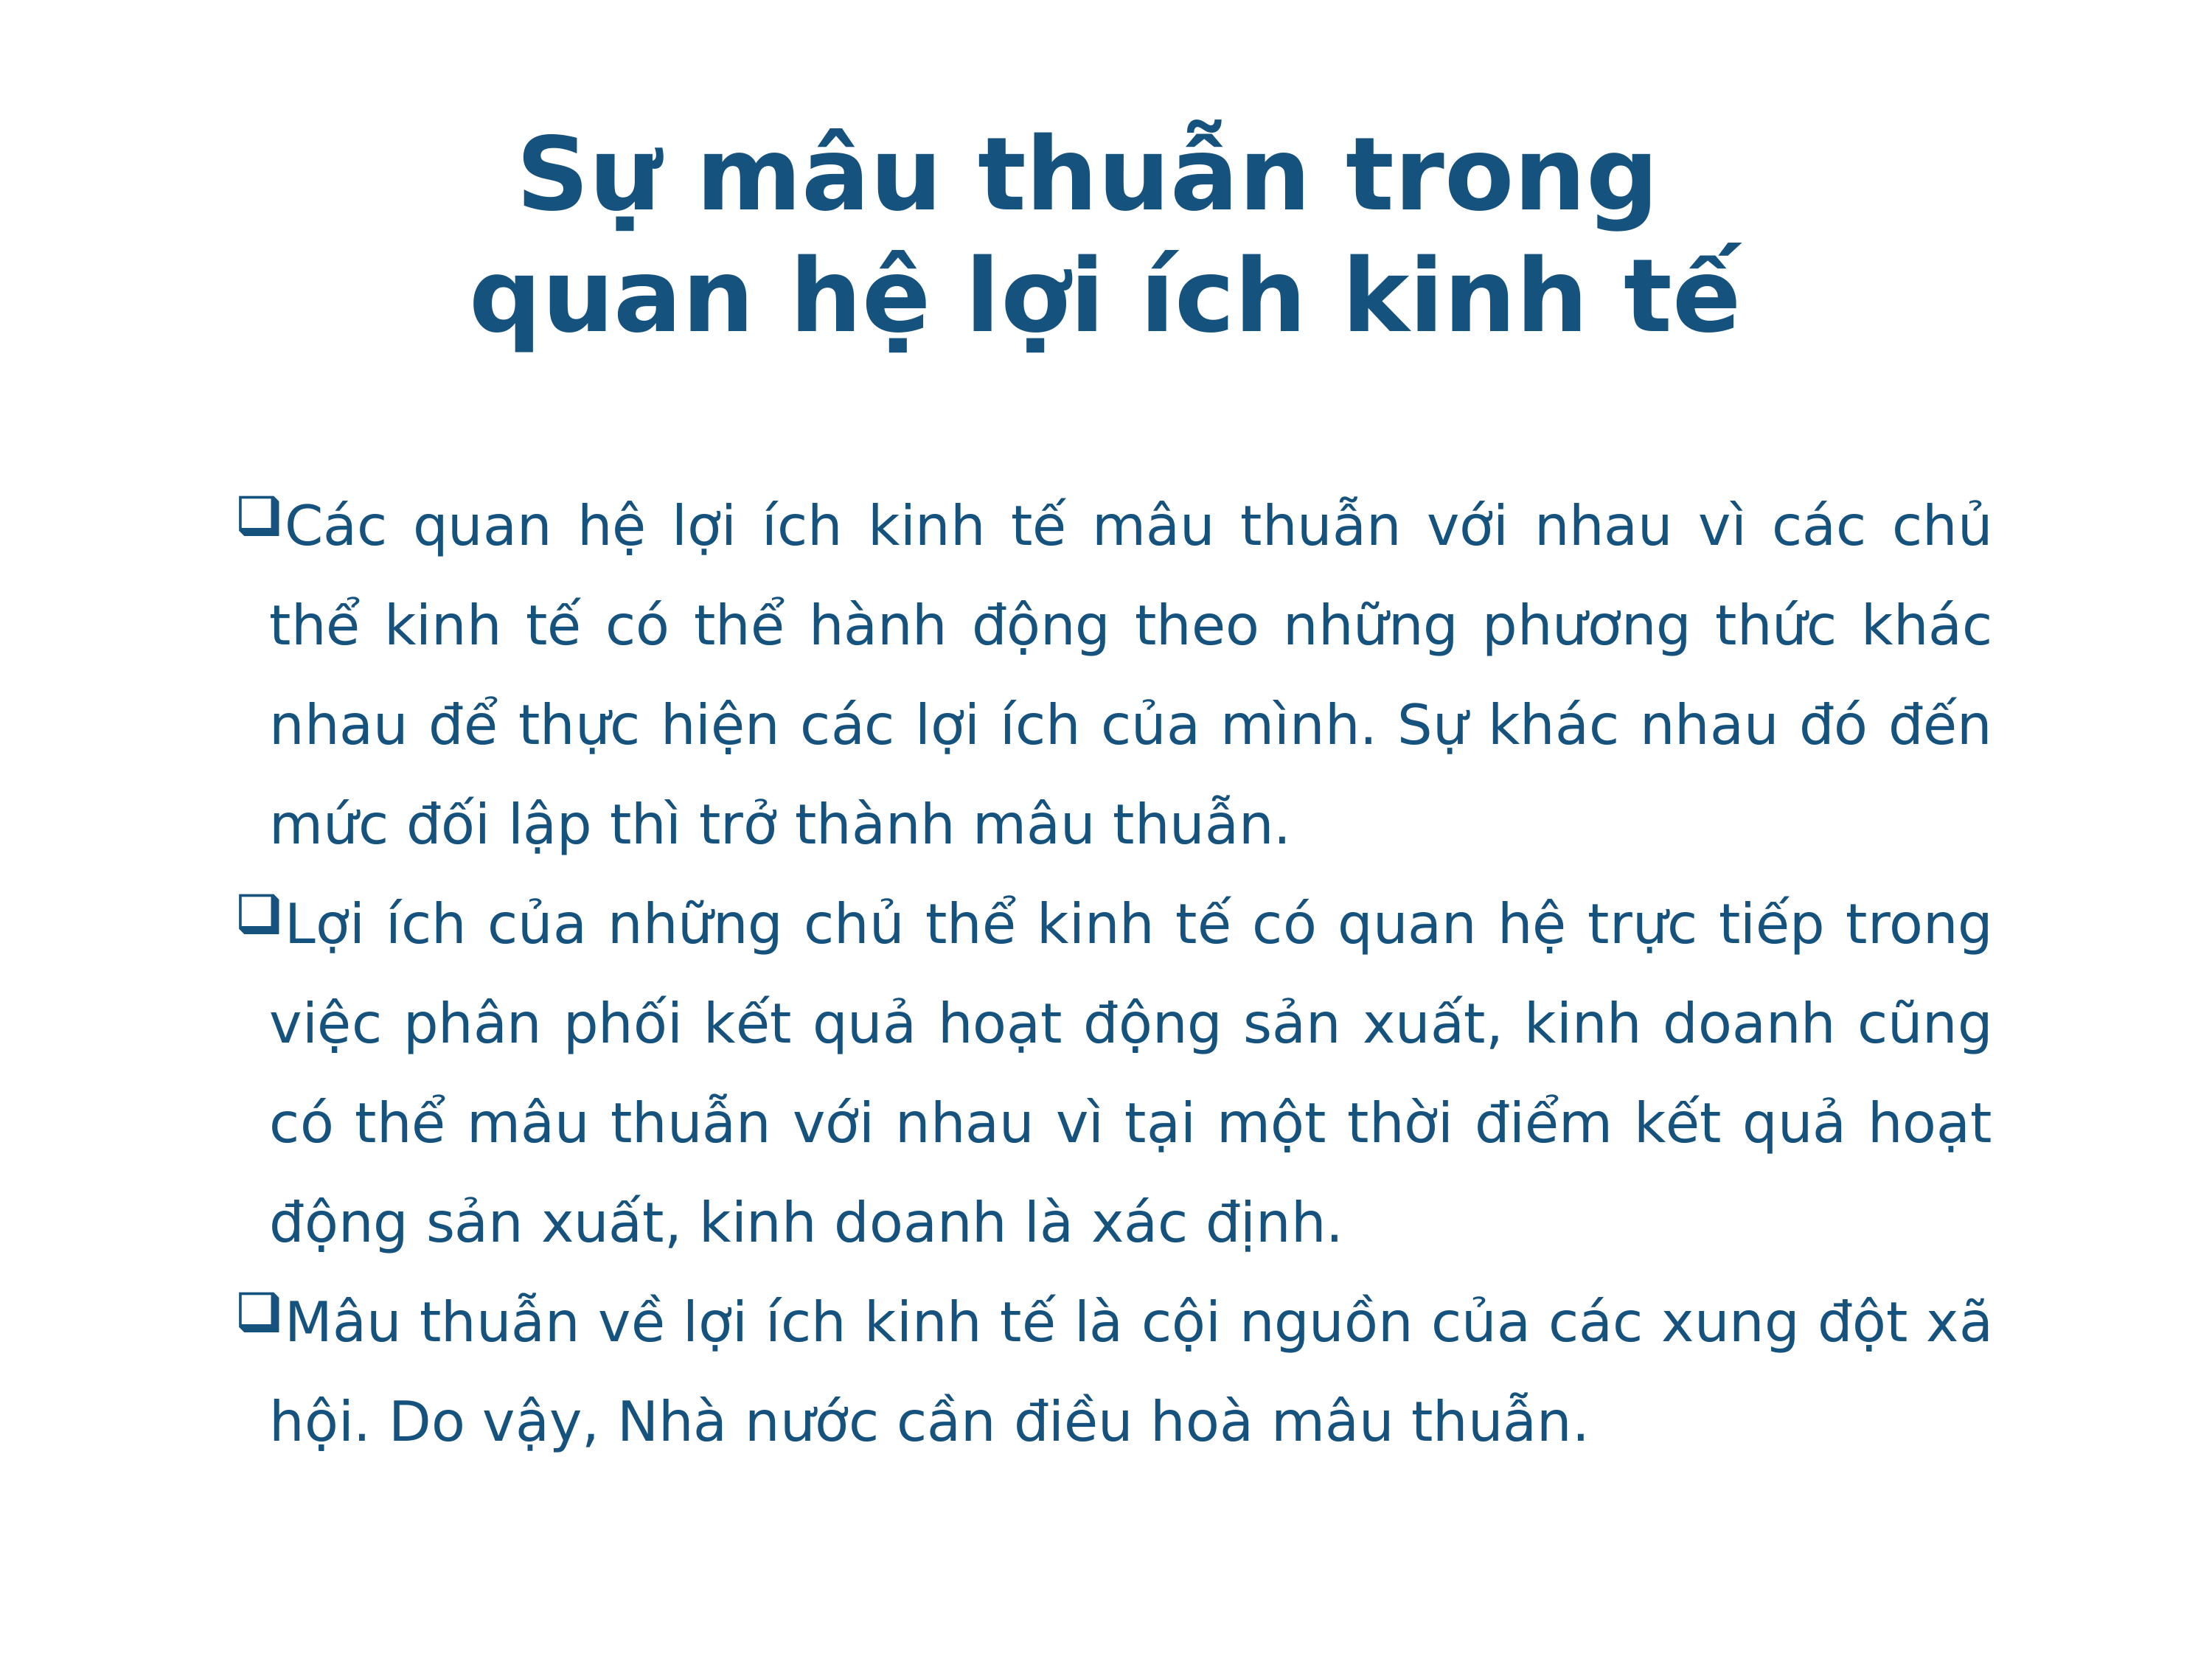

# Sự mâu thuẫn trong quan hệ lợi ích kinh tế
Các quan hệ lợi ích kinh tế mâu thuẫn với nhau vì các chủ thể kinh tế có thể hành động theo những phương thức khác nhau để thực hiện các lợi ích của mình. Sự khác nhau đó đến mức đối lập thì trở thành mâu thuẫn.
Lợi ích của những chủ thể kinh tế có quan hệ trực tiếp trong việc phân phối kết quả hoạt động sản xuất, kinh doanh cũng có thể mâu thuẫn với nhau vì tại một thời điểm kết quả hoạt động sản xuất, kinh doanh là xác định.
Mâu thuẫn về lợi ích kinh tế là cội nguồn của các xung đột xã hội. Do vậy, Nhà nước cần điều hoà mâu thuẫn.